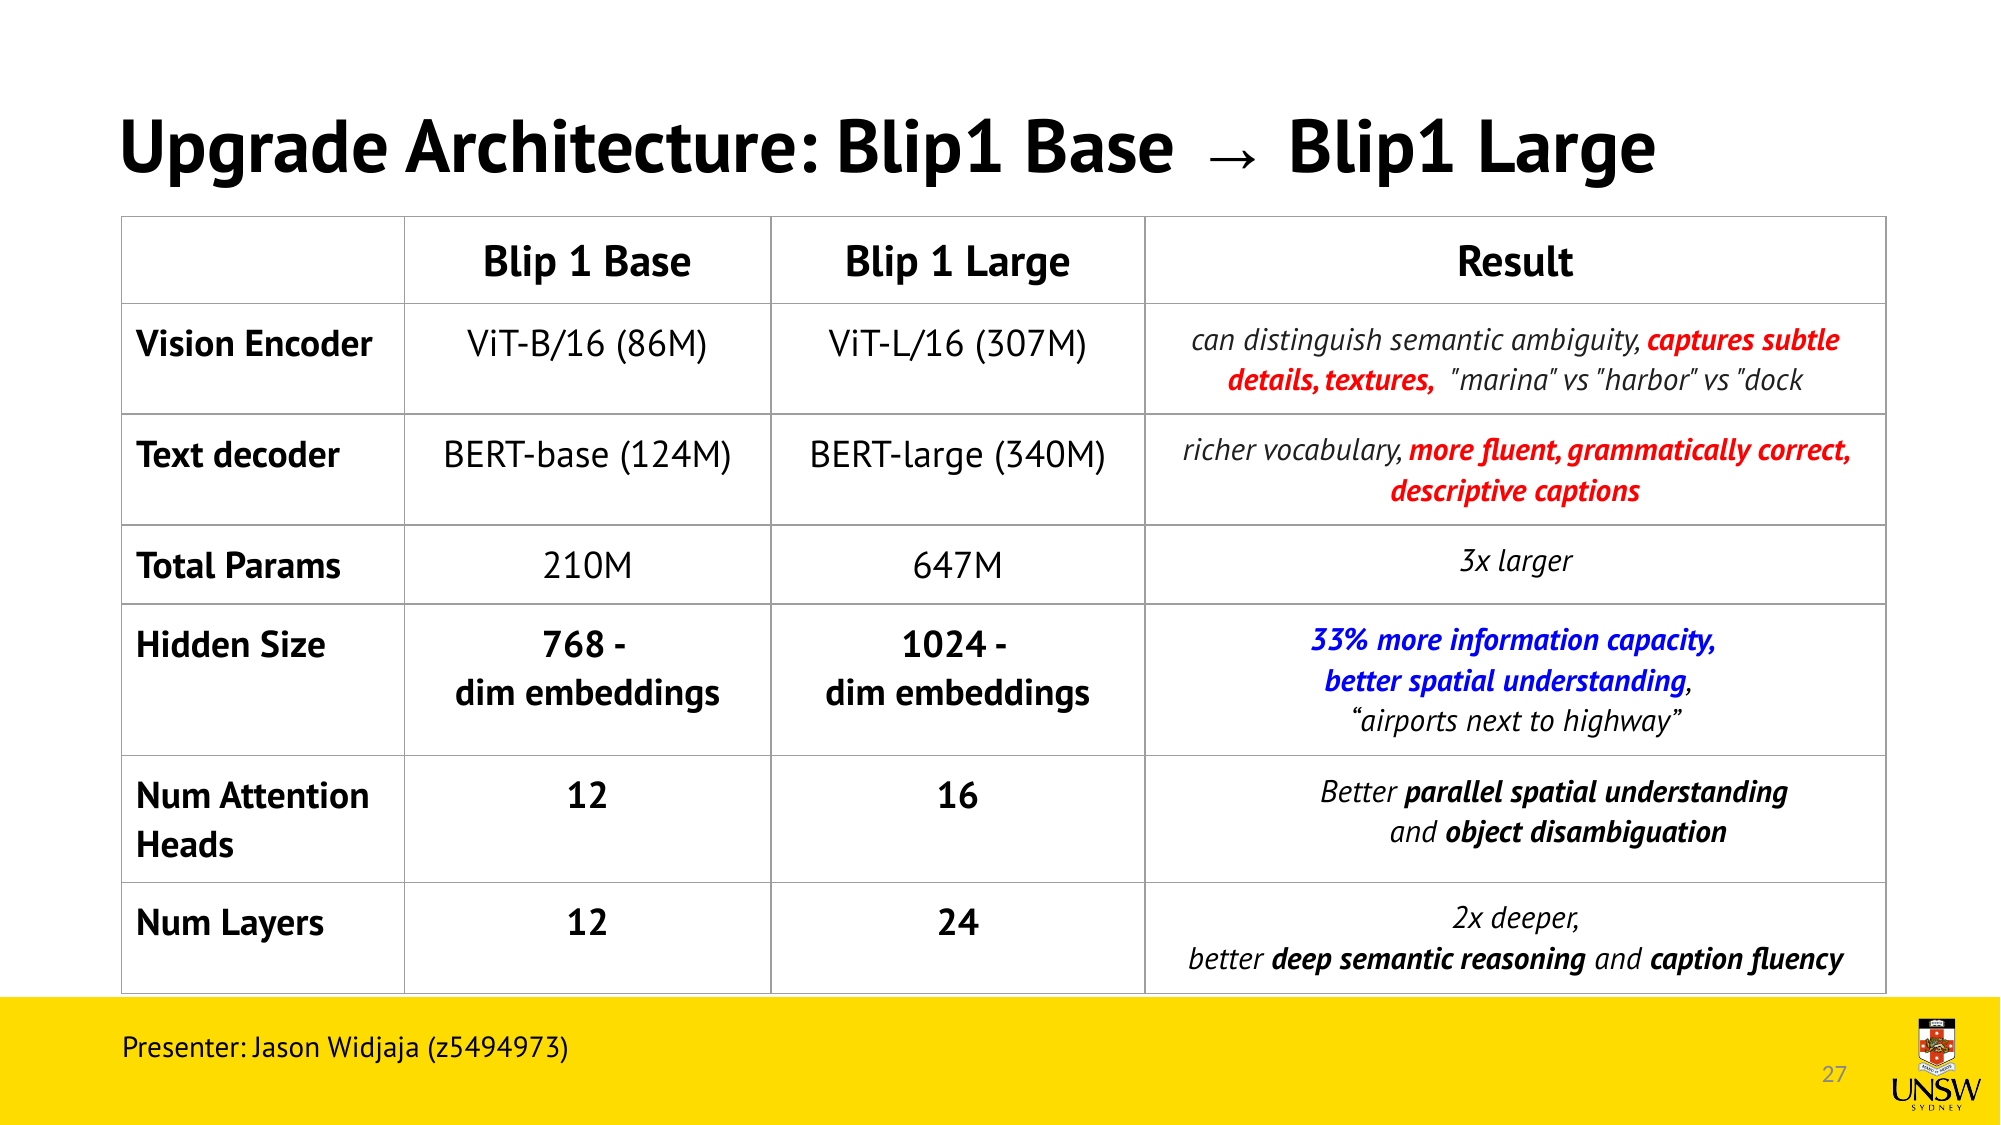

Upgrade Architecture: Blip1 Base → Blip1 Large
|  | Blip 1 Base | Blip 1 Large | Result |
| --- | --- | --- | --- |
| Vision Encoder | ViT-B/16 (86M) | ViT-L/16 (307M) | can distinguish semantic ambiguity, captures subtle details, textures, "marina" vs "harbor" vs "dock |
| Text decoder | BERT-base (124M) | BERT-large (340M) | richer vocabulary, more fluent, grammatically correct, descriptive captions |
| Total Params | 210M | 647M | 3x larger |
| Hidden Size | 768 - dim embeddings | 1024 - dim embeddings | 33% more information capacity, better spatial understanding, “airports next to highway” |
| Num Attention Heads | 12 | 16 | Better parallel spatial understanding and object disambiguation |
| Num Layers | 12 | 24 | 2x deeper, better deep semantic reasoning and caption fluency |
Presenter: Jason Widjaja (z5494973)
27